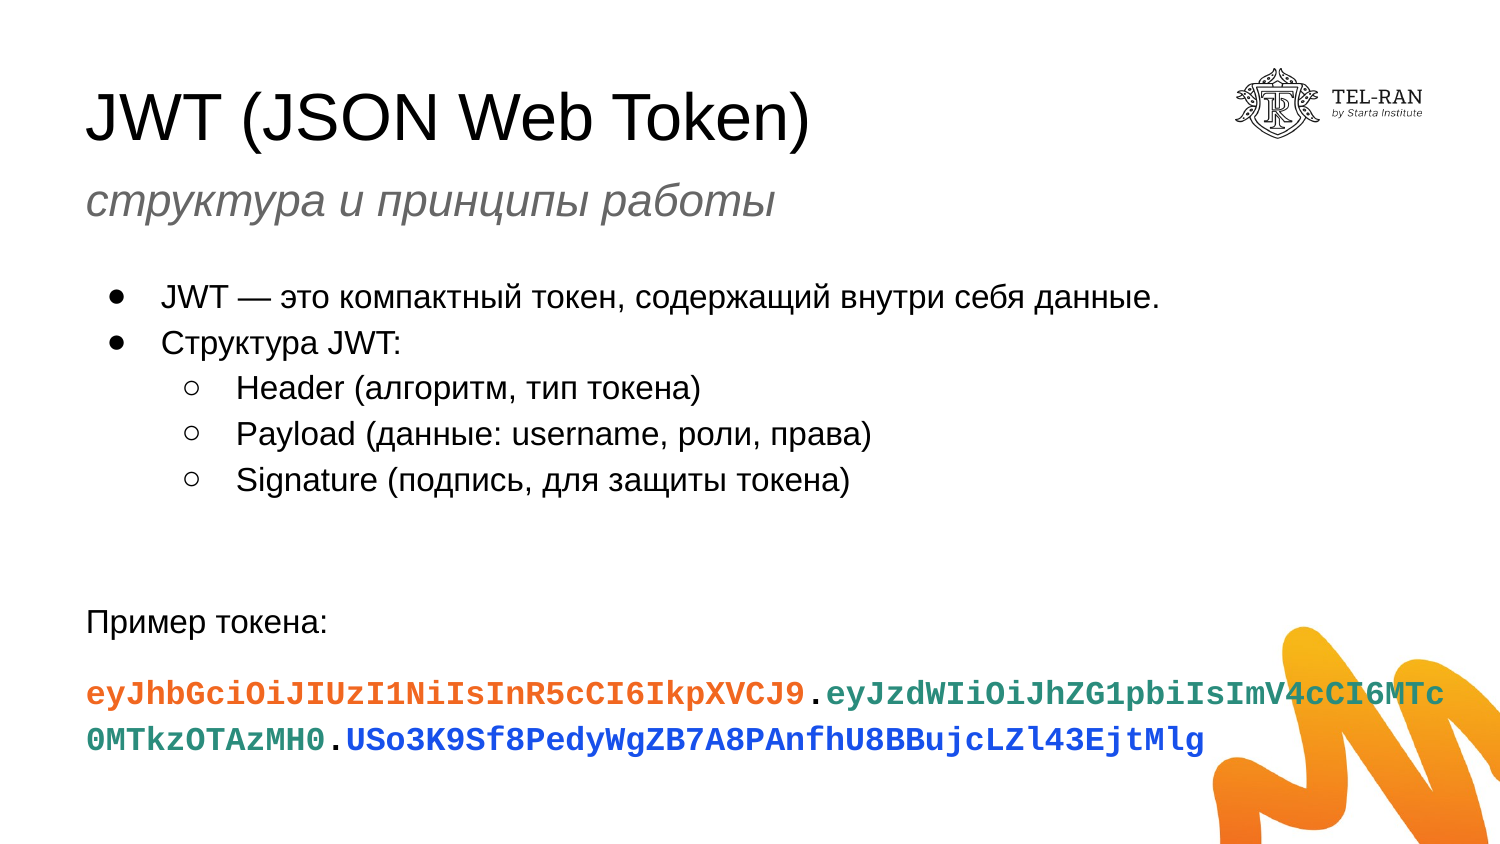

# JWT (JSON Web Token)
структура и принципы работы
JWT — это компактный токен, содержащий внутри себя данные.
Структура JWT:
Header (алгоритм, тип токена)
Payload (данные: username, роли, права)
Signature (подпись, для защиты токена)

Пример токена:
eyJhbGciOiJIUzI1NiIsInR5cCI6IkpXVCJ9.eyJzdWIiOiJhZG1pbiIsImV4cCI6MTc0MTkzOTAzMH0.USo3K9Sf8PedyWgZB7A8PAnfhU8BBujcLZl43EjtMlg